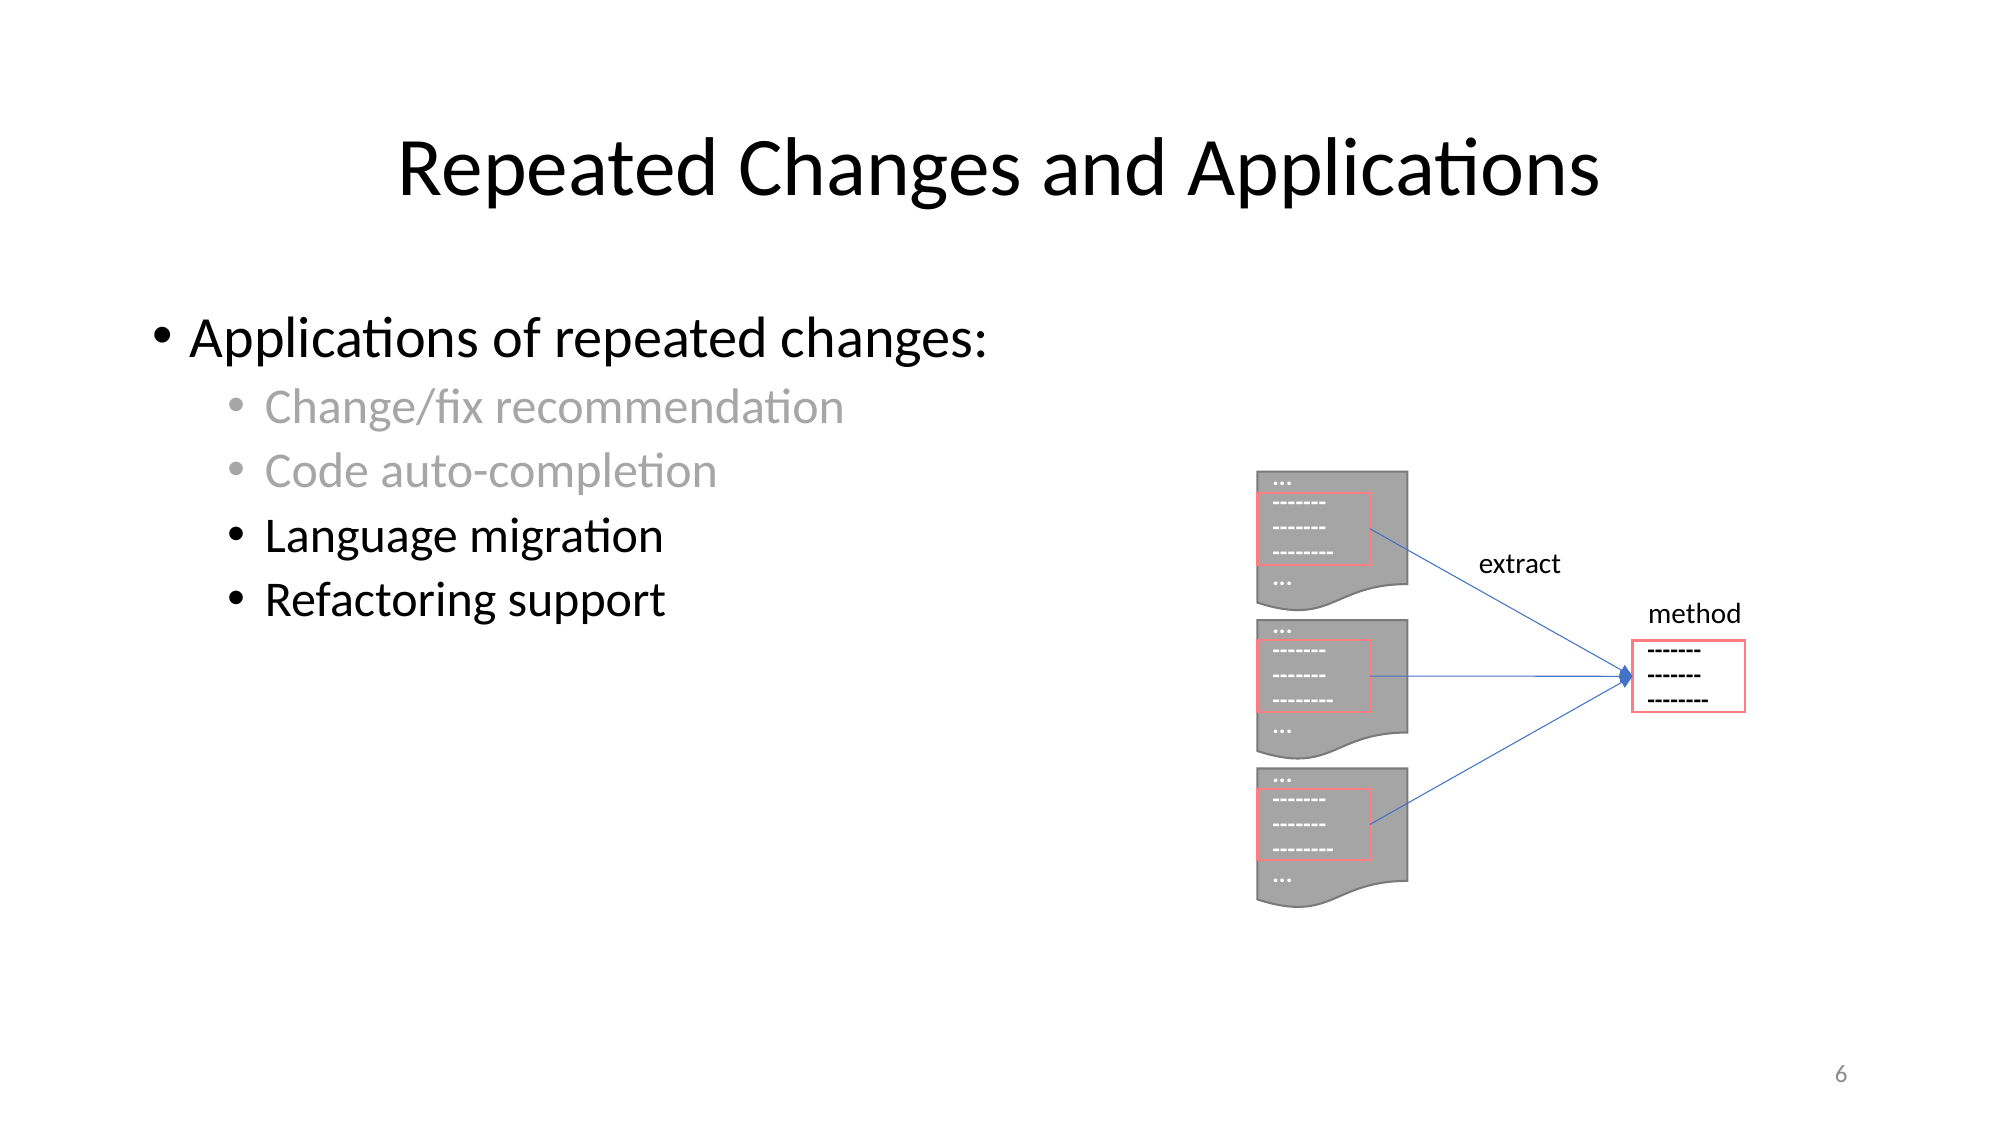

# Repeated Changes and Applications
Applications of repeated changes:
Change/fix recommendation
Code auto-completion
Language migration
Refactoring support
...
-------
-------
--------
...

extract
method
...
-------
-------
--------
...

-------
-------
--------
...
-------
-------
--------
...

6